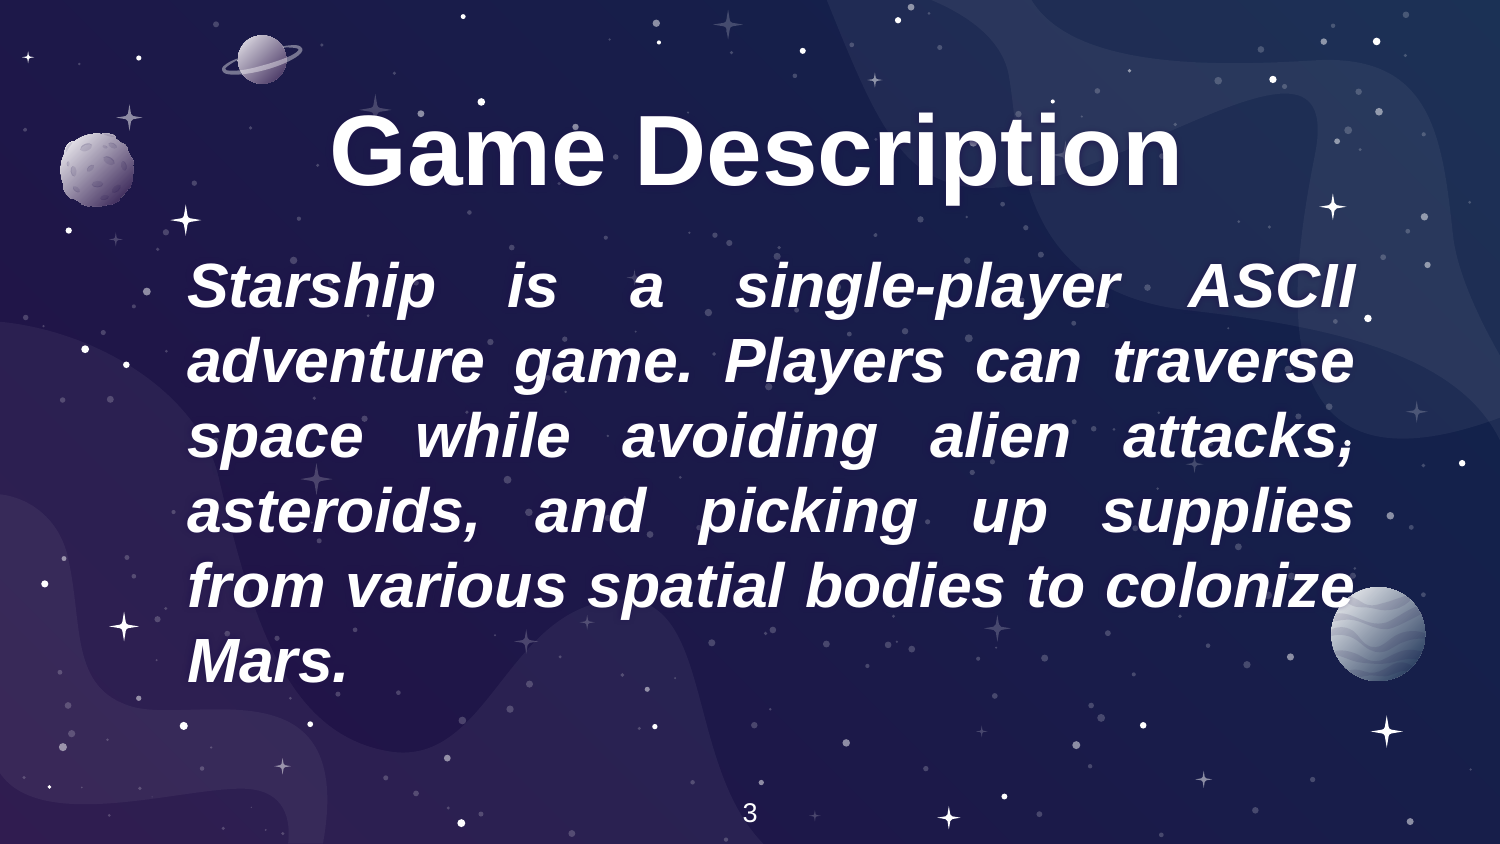

# Game Description
Starship is a single-player ASCII adventure game. Players can traverse space while avoiding alien attacks, asteroids, and picking up supplies from various spatial bodies to colonize Mars.

3